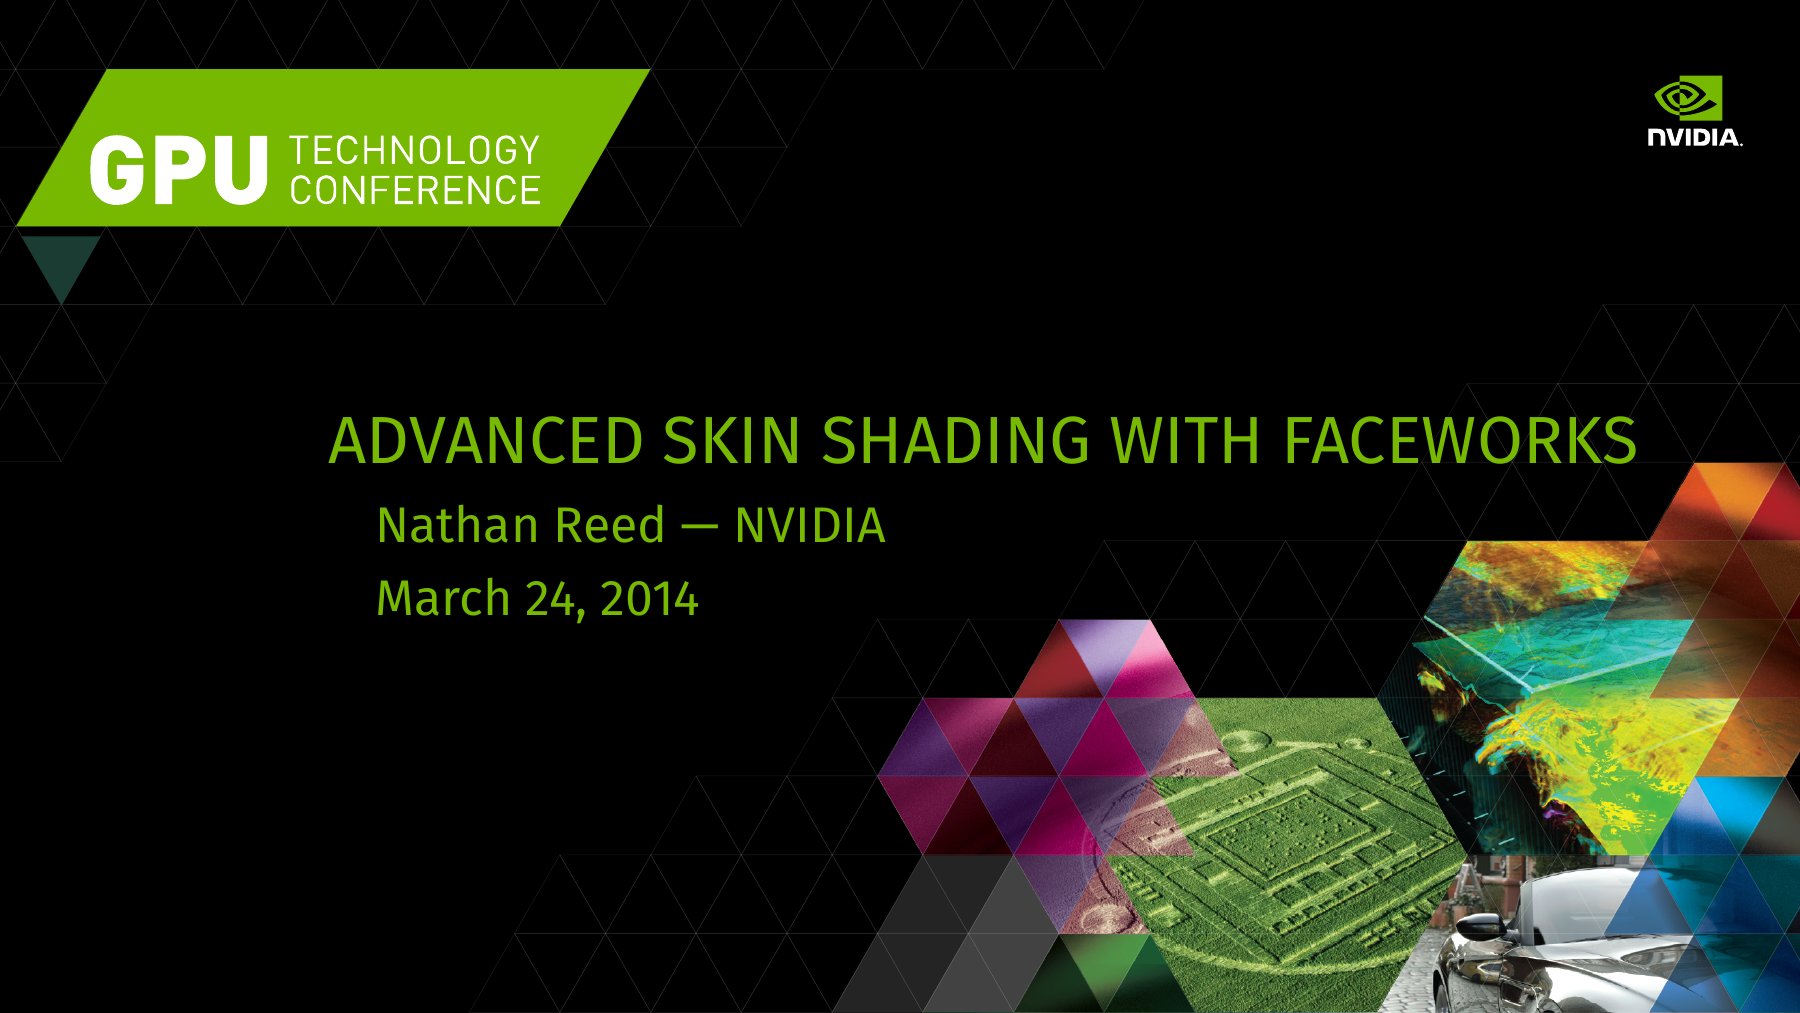

Advanced Skin Shading with FaceWorks
Nathan Reed — NVIDIA
March 24, 2014